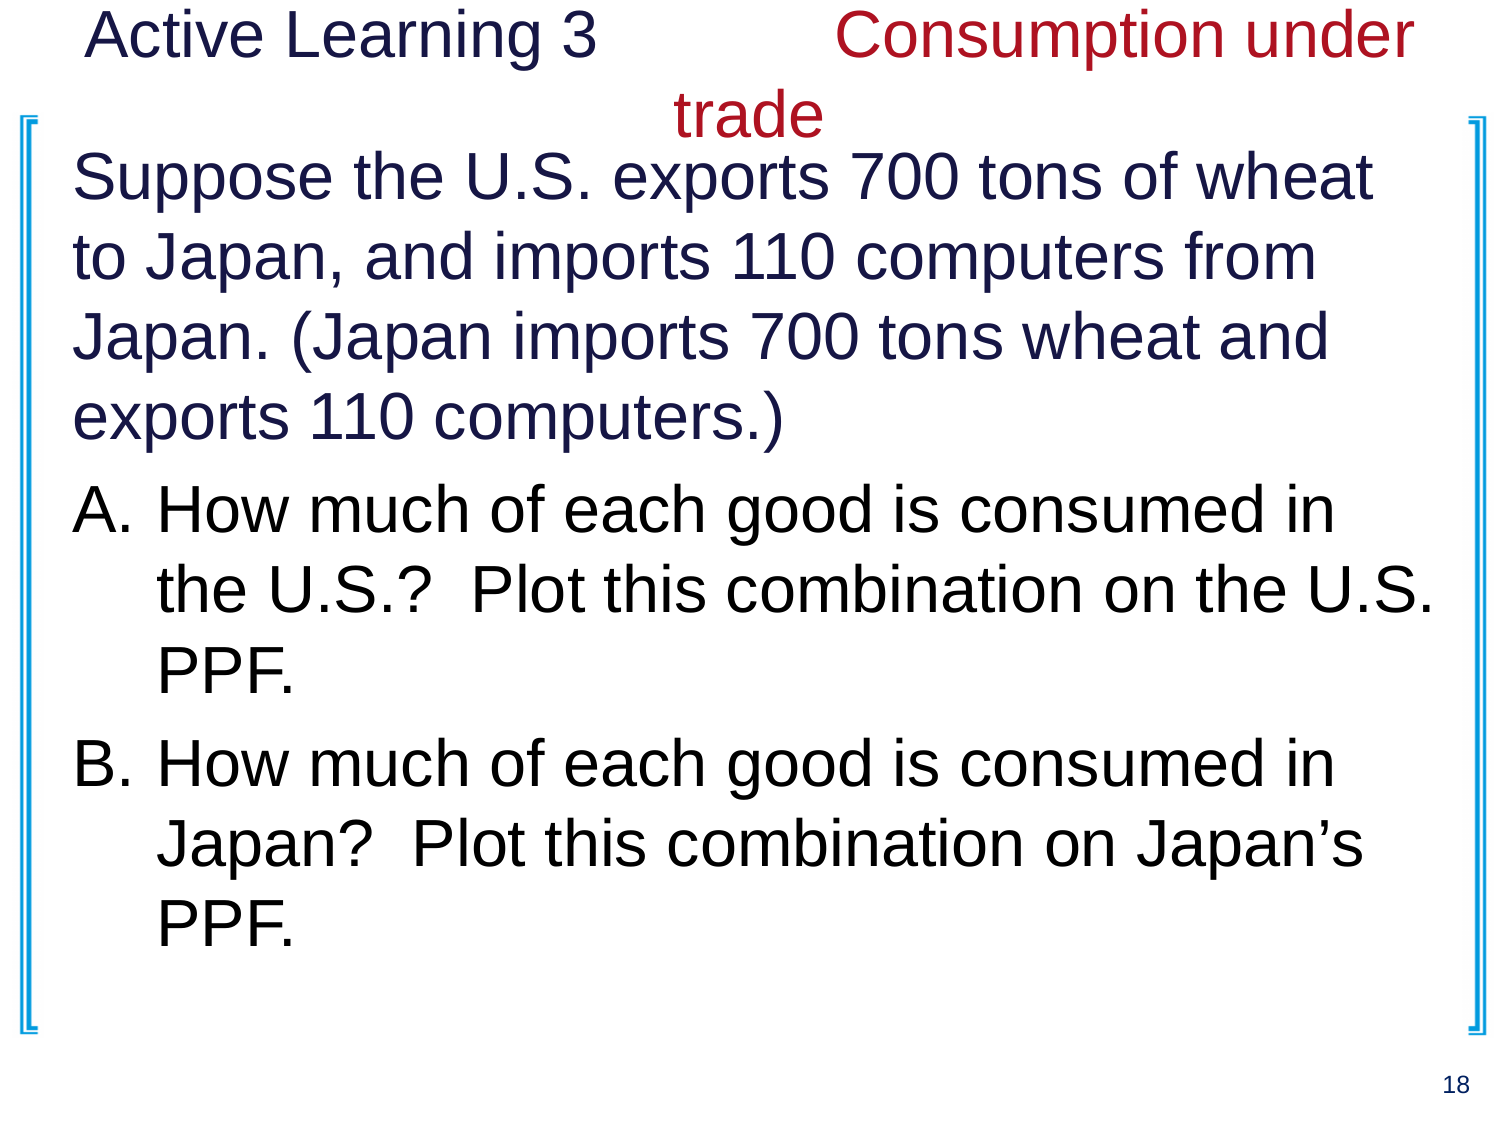

# Active Learning 3 		Consumption under trade
Suppose the U.S. exports 700 tons of wheat to Japan, and imports 110 computers from Japan. (Japan imports 700 tons wheat and exports 110 computers.)
How much of each good is consumed in the U.S.?  Plot this combination on the U.S. PPF.
How much of each good is consumed in Japan?  Plot this combination on Japan’s PPF.
18